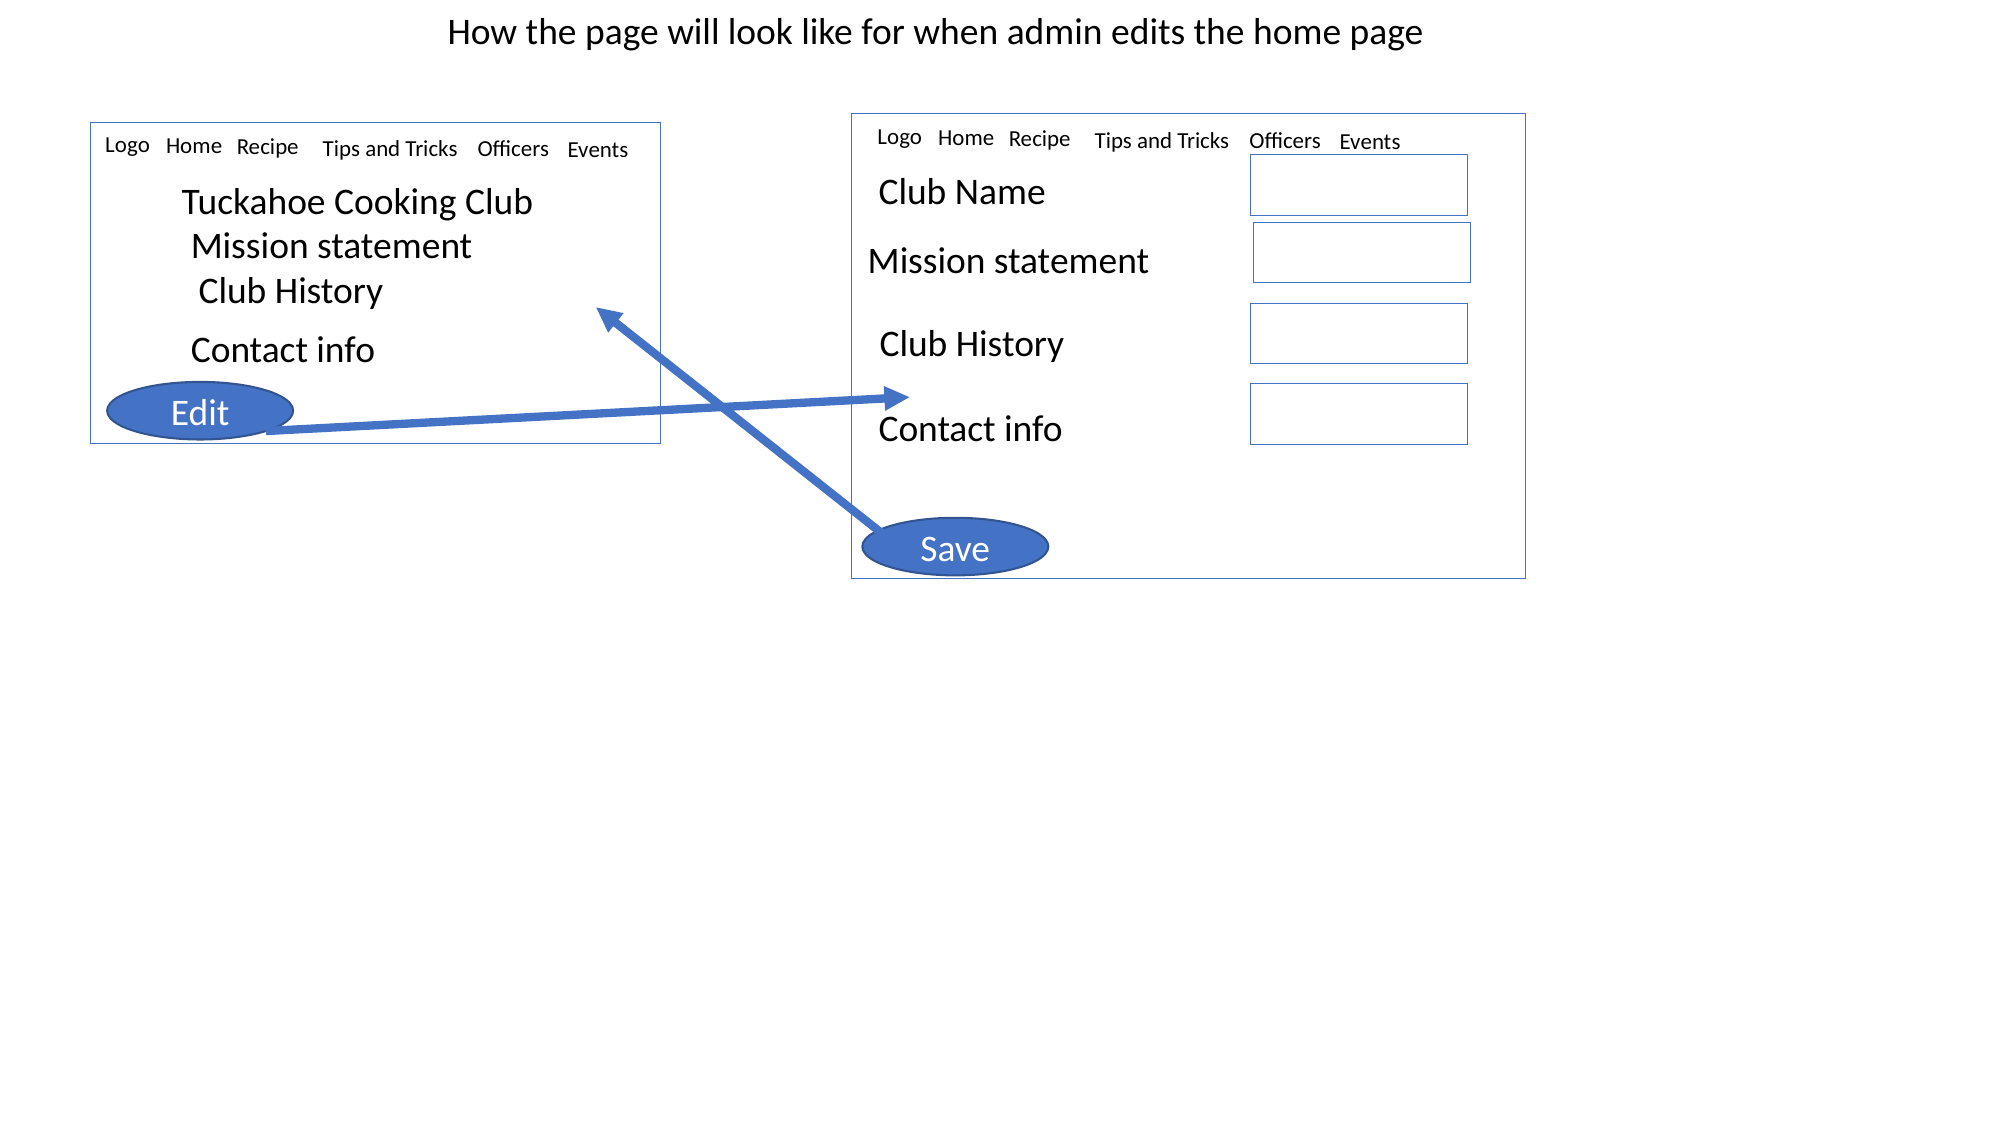

How the page will look like for when admin edits the home page
Logo

Home
Recipe
Tips and Tricks
Officers
Events
Logo

Home
Recipe
Tips and Tricks
Officers
Events

Club Name

Tuckahoe Cooking Club

Mission statement

Mission statement
Club History

Club History
Contact info
Edit

Contact info
Save